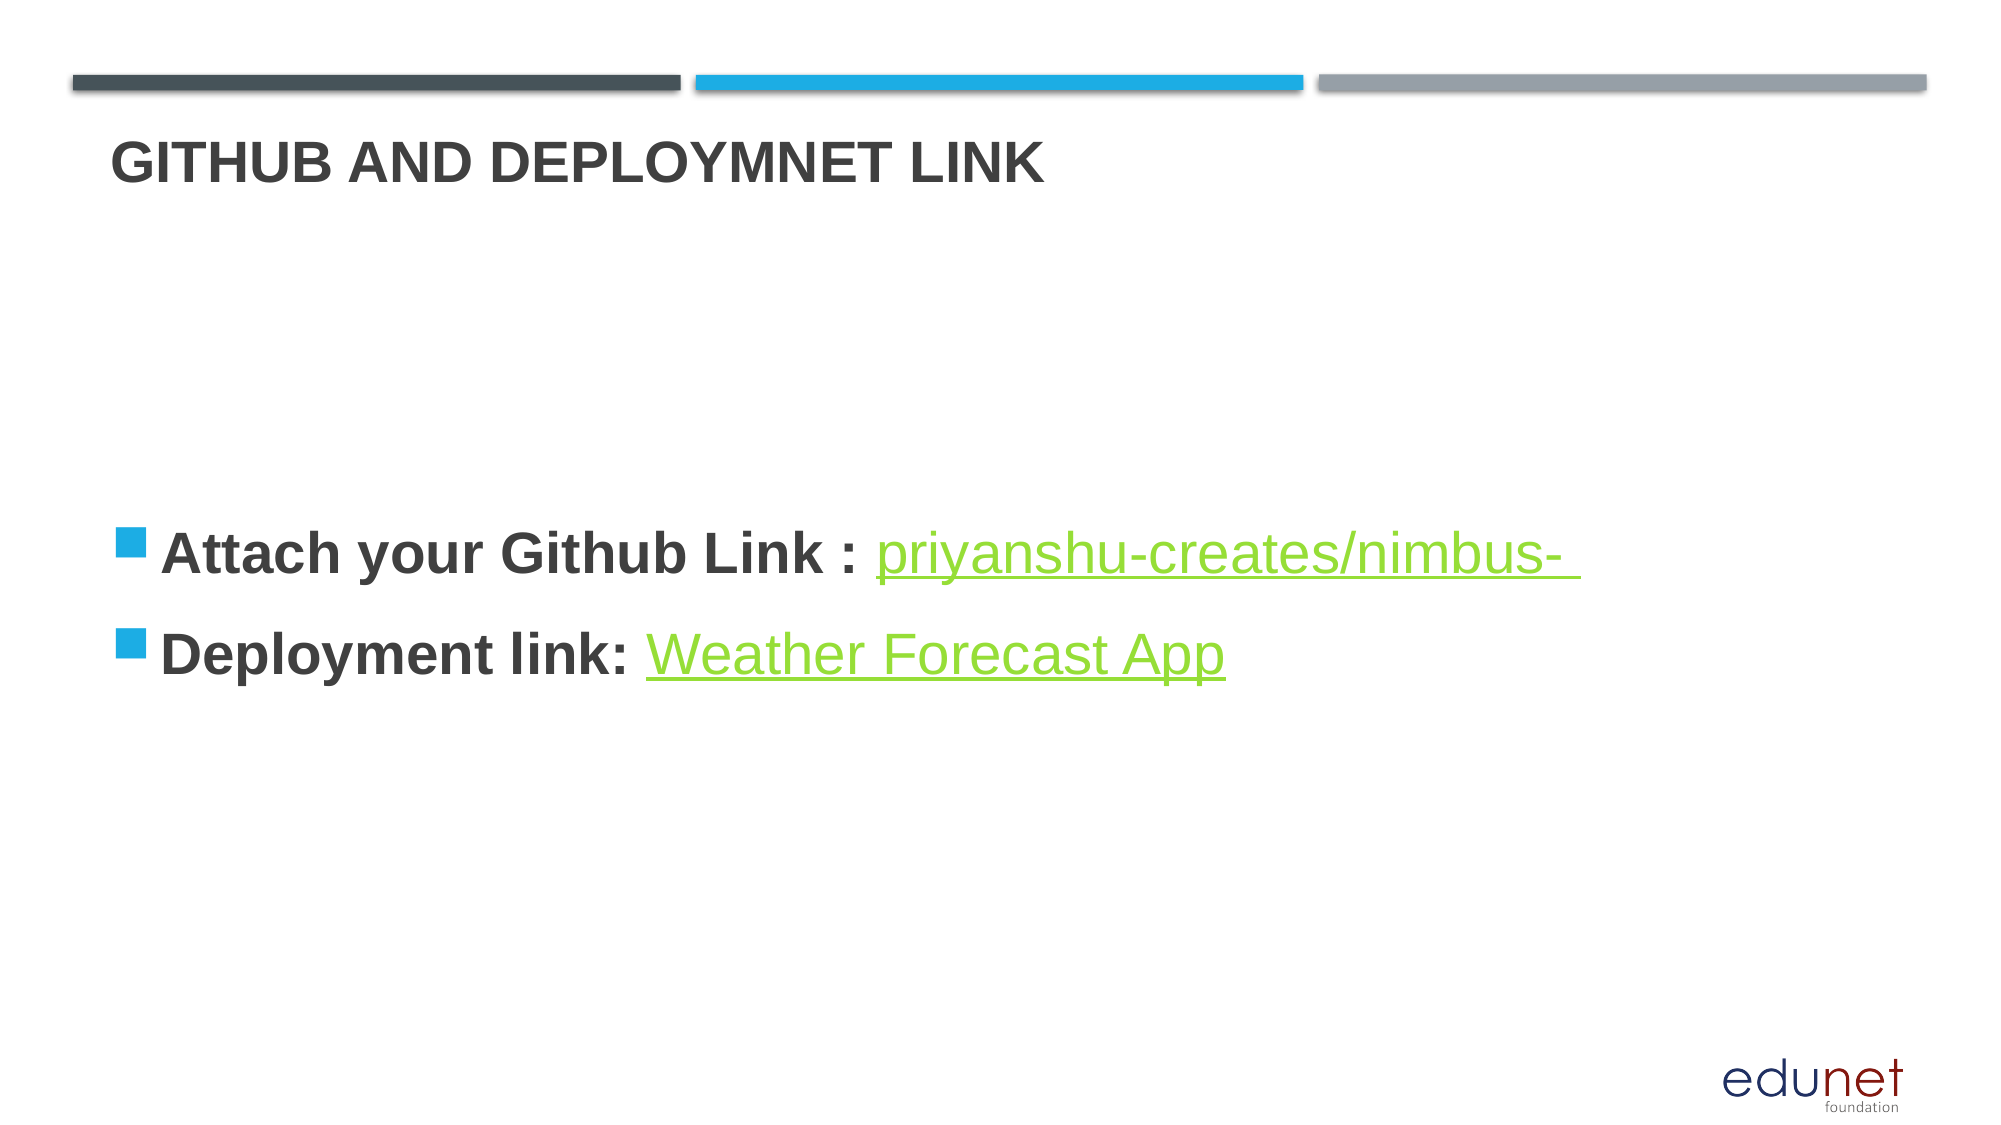

# GITHUB AND DEPLOYMNET LINK
Attach your Github Link : priyanshu-creates/nimbus-
Deployment link: Weather Forecast App